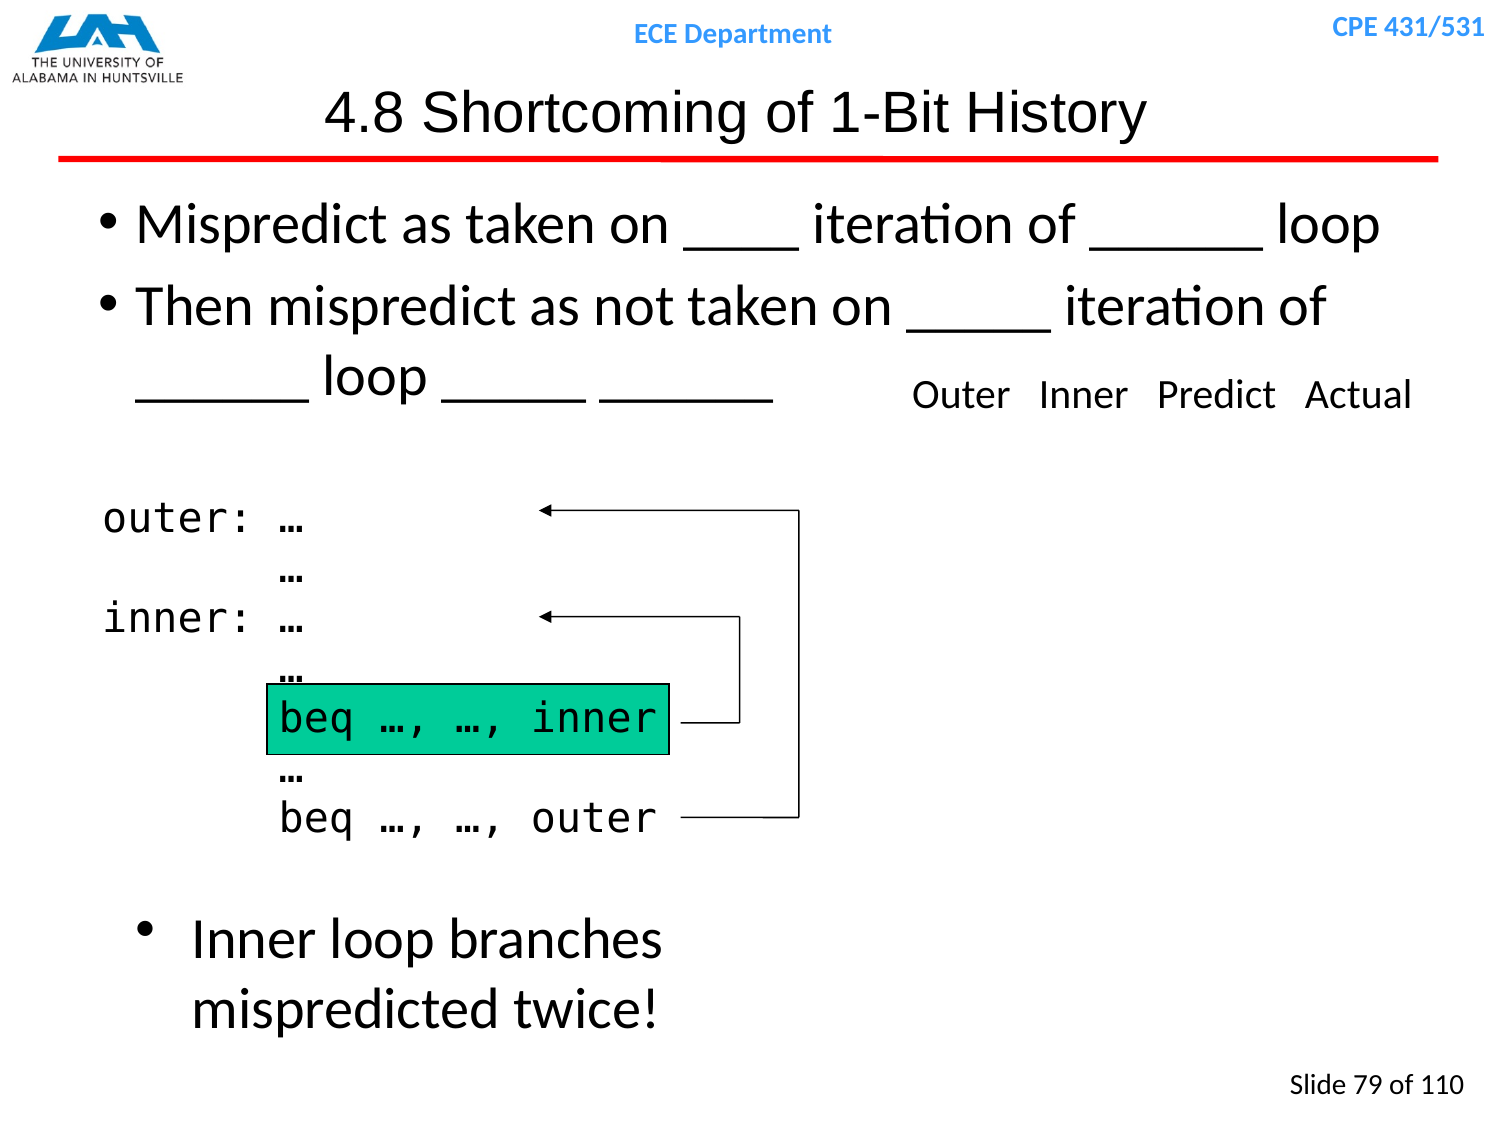

# 4.8 Shortcoming of 1-Bit History
Mispredict as taken on ____ iteration of ______ loop
Then mispredict as not taken on _____ iteration of ______ loop _____ ______

Outer   Inner   Predict   Actual
outer: …
       …
inner: …
       …
       beq …, …, inner
       …
       beq …, …, outer

Inner loop branches mispredicted twice!